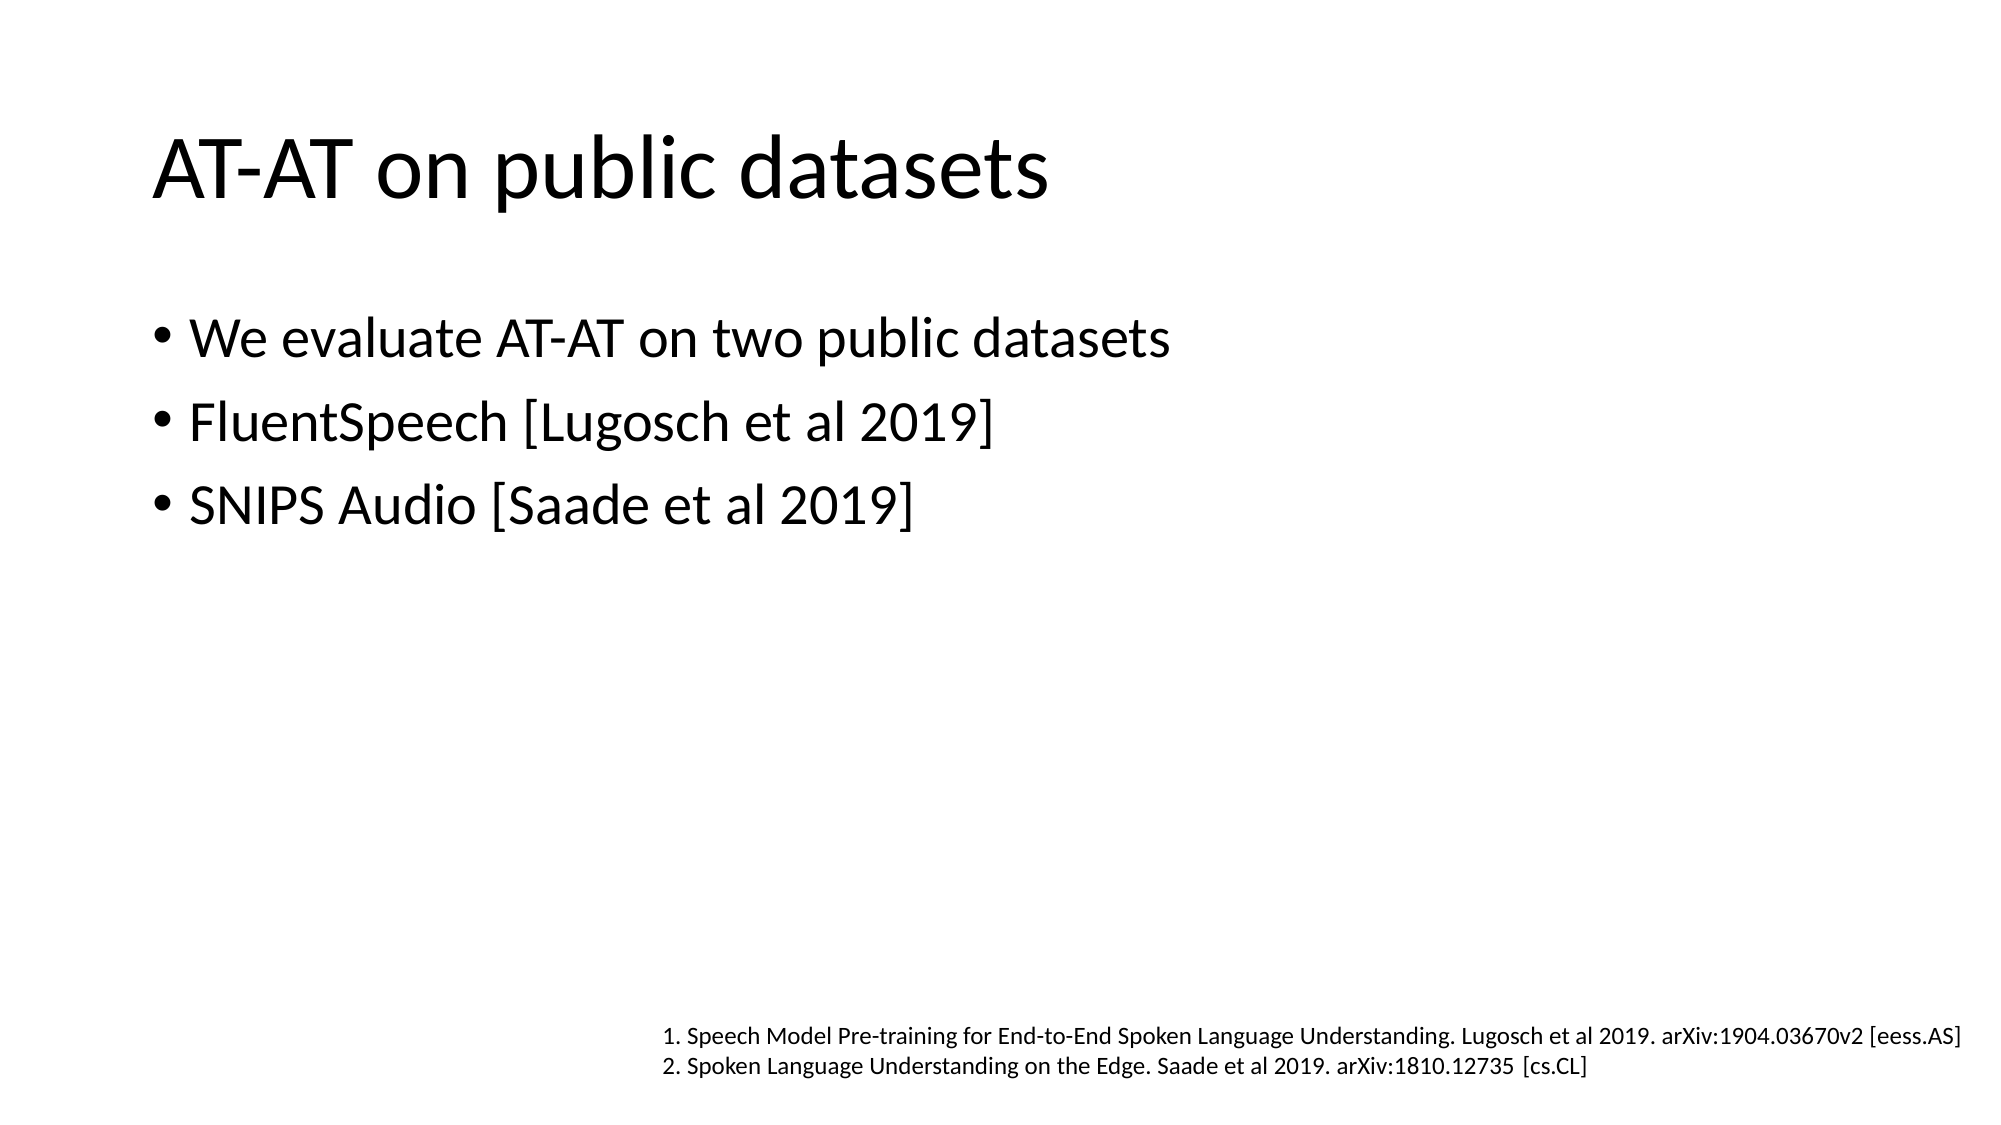

# AT-AT on public datasets
We evaluate AT-AT on two public datasets
FluentSpeech [Lugosch et al 2019]
SNIPS Audio [Saade et al 2019]
1. Speech Model Pre-training for End-to-End Spoken Language Understanding. Lugosch et al 2019. arXiv:1904.03670v2 [eess.AS]
2. Spoken Language Understanding on the Edge. Saade et al 2019. arXiv:1810.12735 [cs.CL]